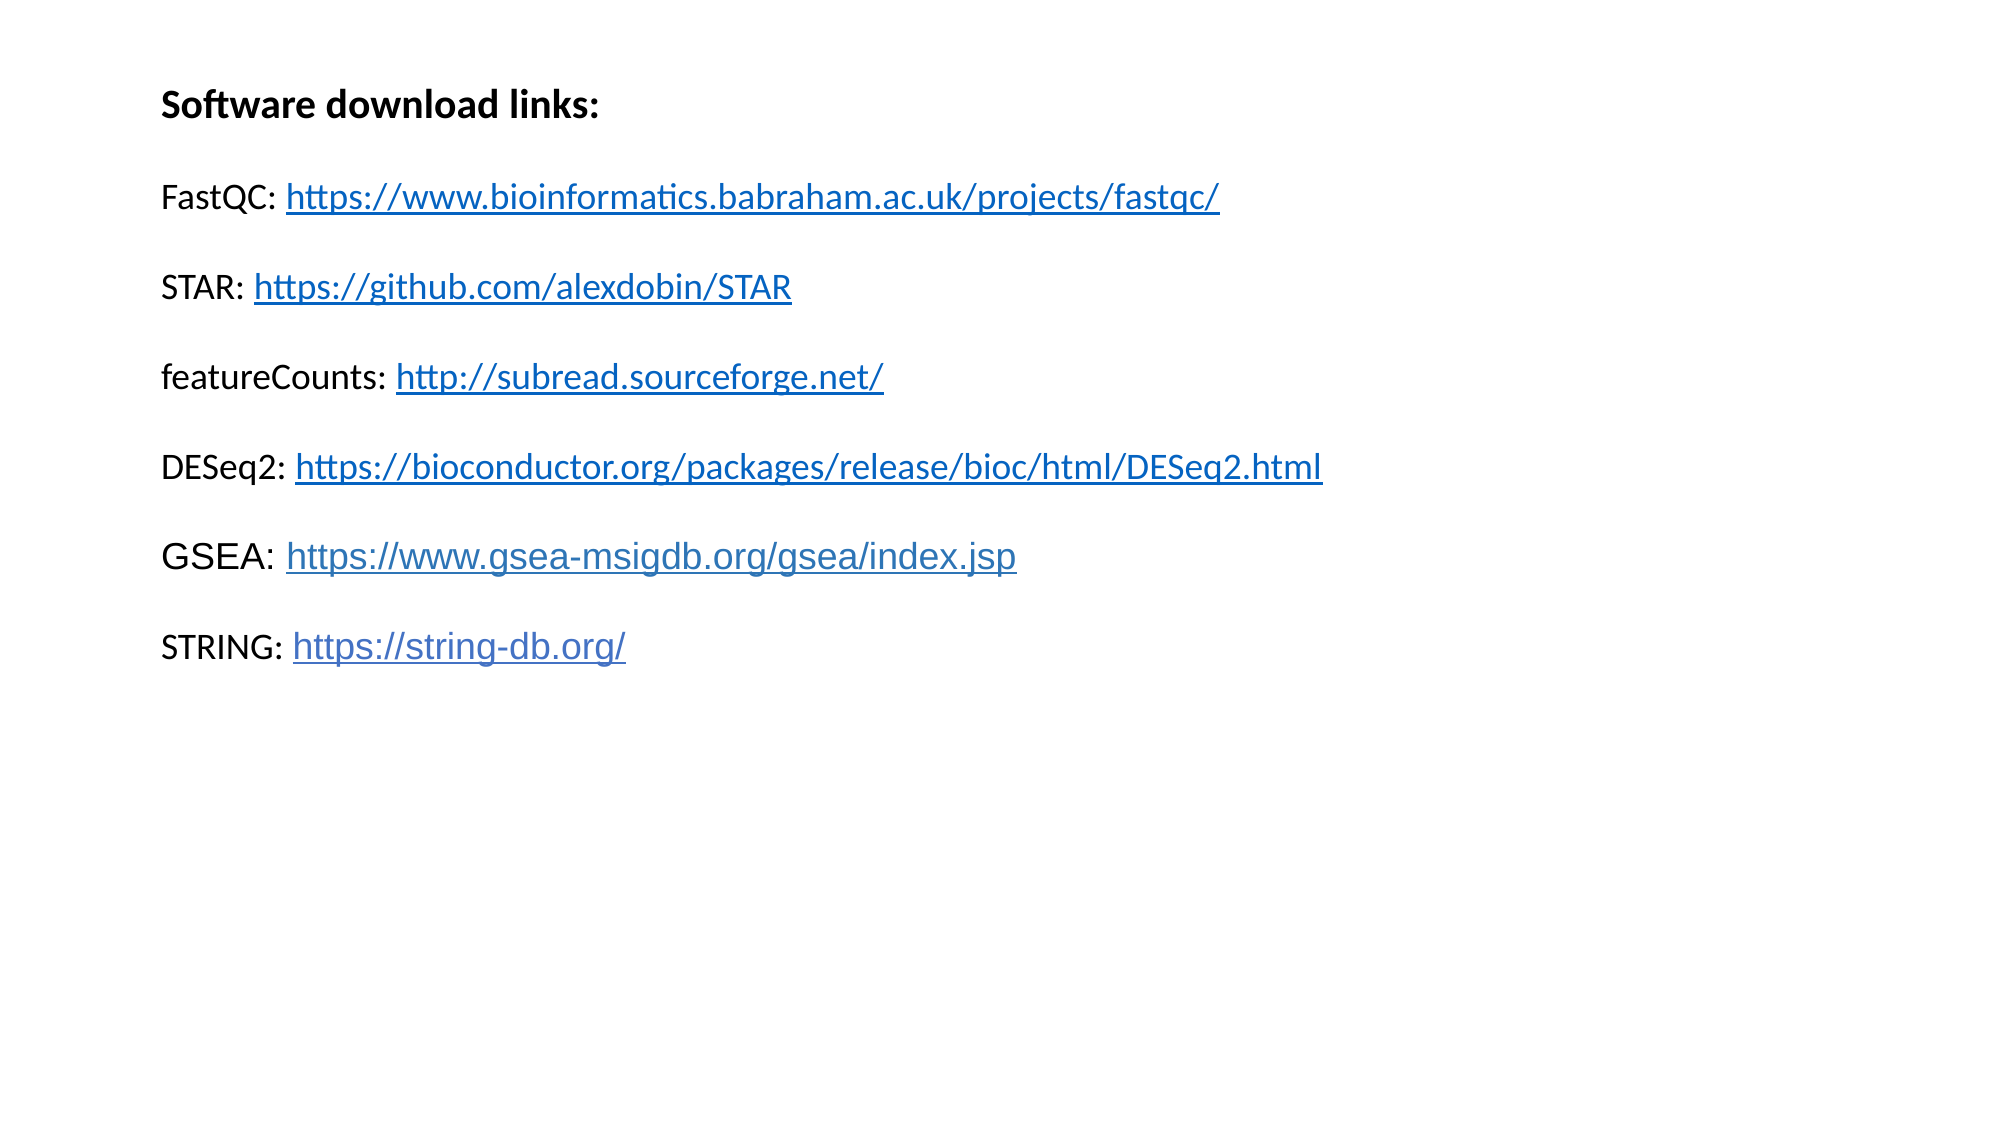

Software download links:

FastQC: https://www.bioinformatics.babraham.ac.uk/projects/fastqc/

STAR: https://github.com/alexdobin/STAR

featureCounts: http://subread.sourceforge.net/

DESeq2: https://bioconductor.org/packages/release/bioc/html/DESeq2.html

GSEA: https://www.gsea-msigdb.org/gsea/index.jsp

STRING: https://string-db.org/